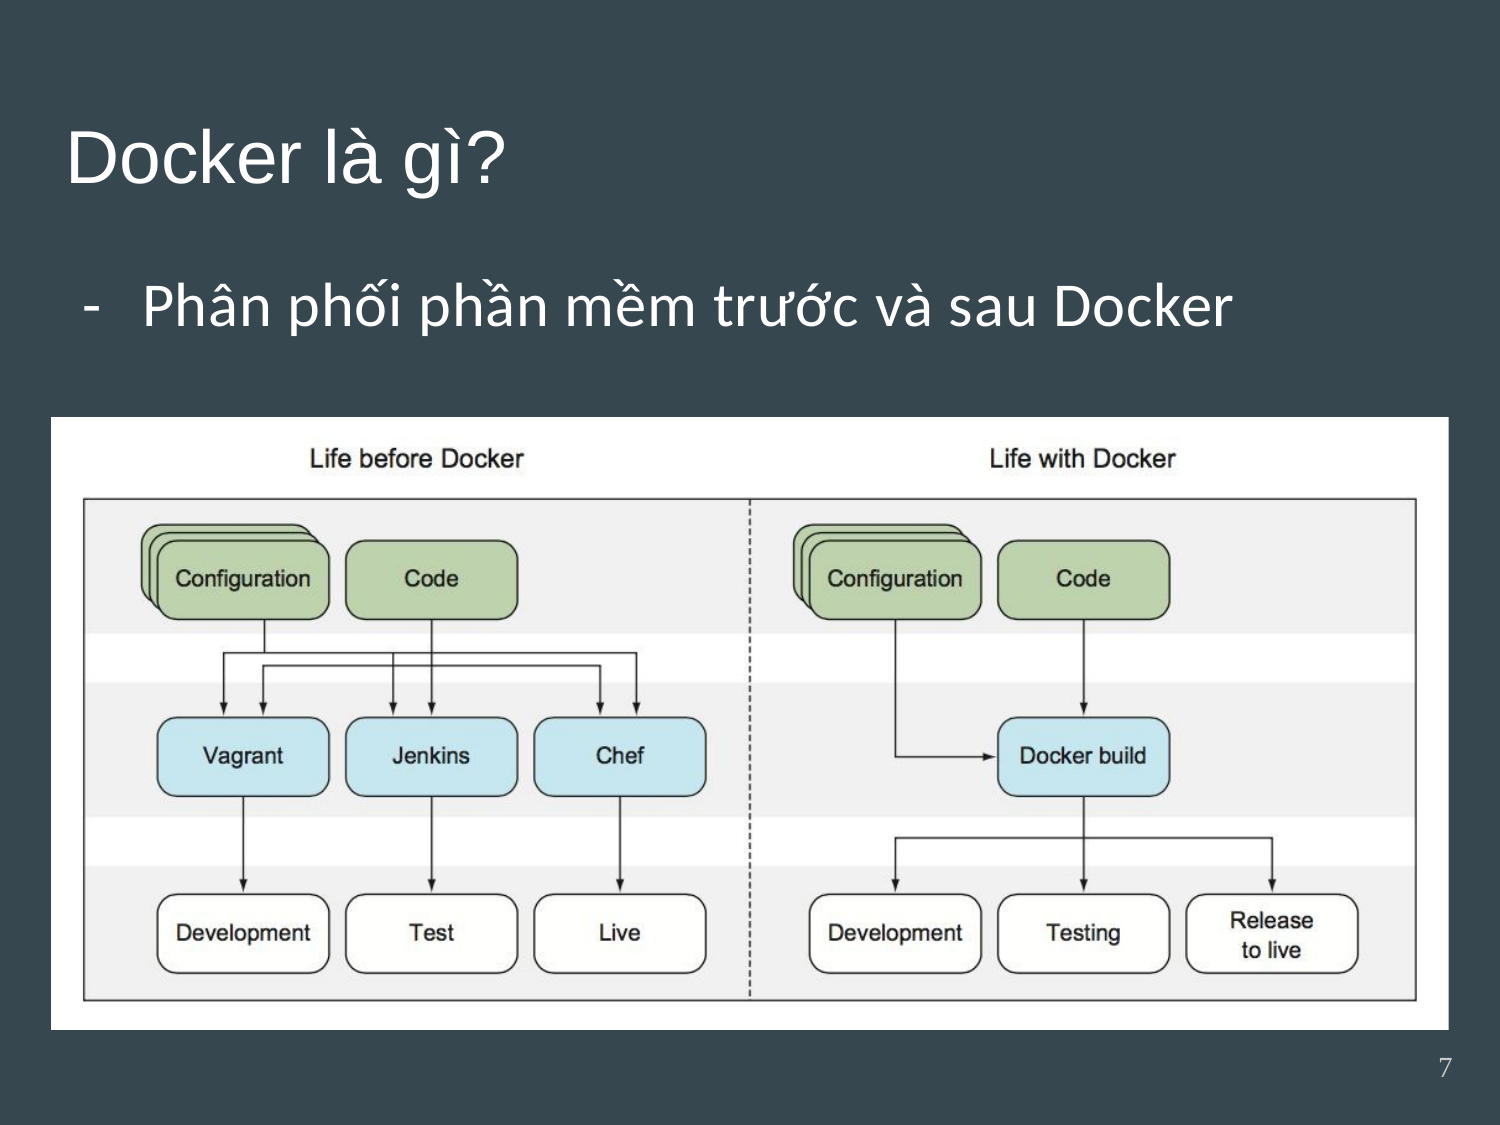

Docker là gì?
-	Phân phối phần mềm trước và sau Docker

7